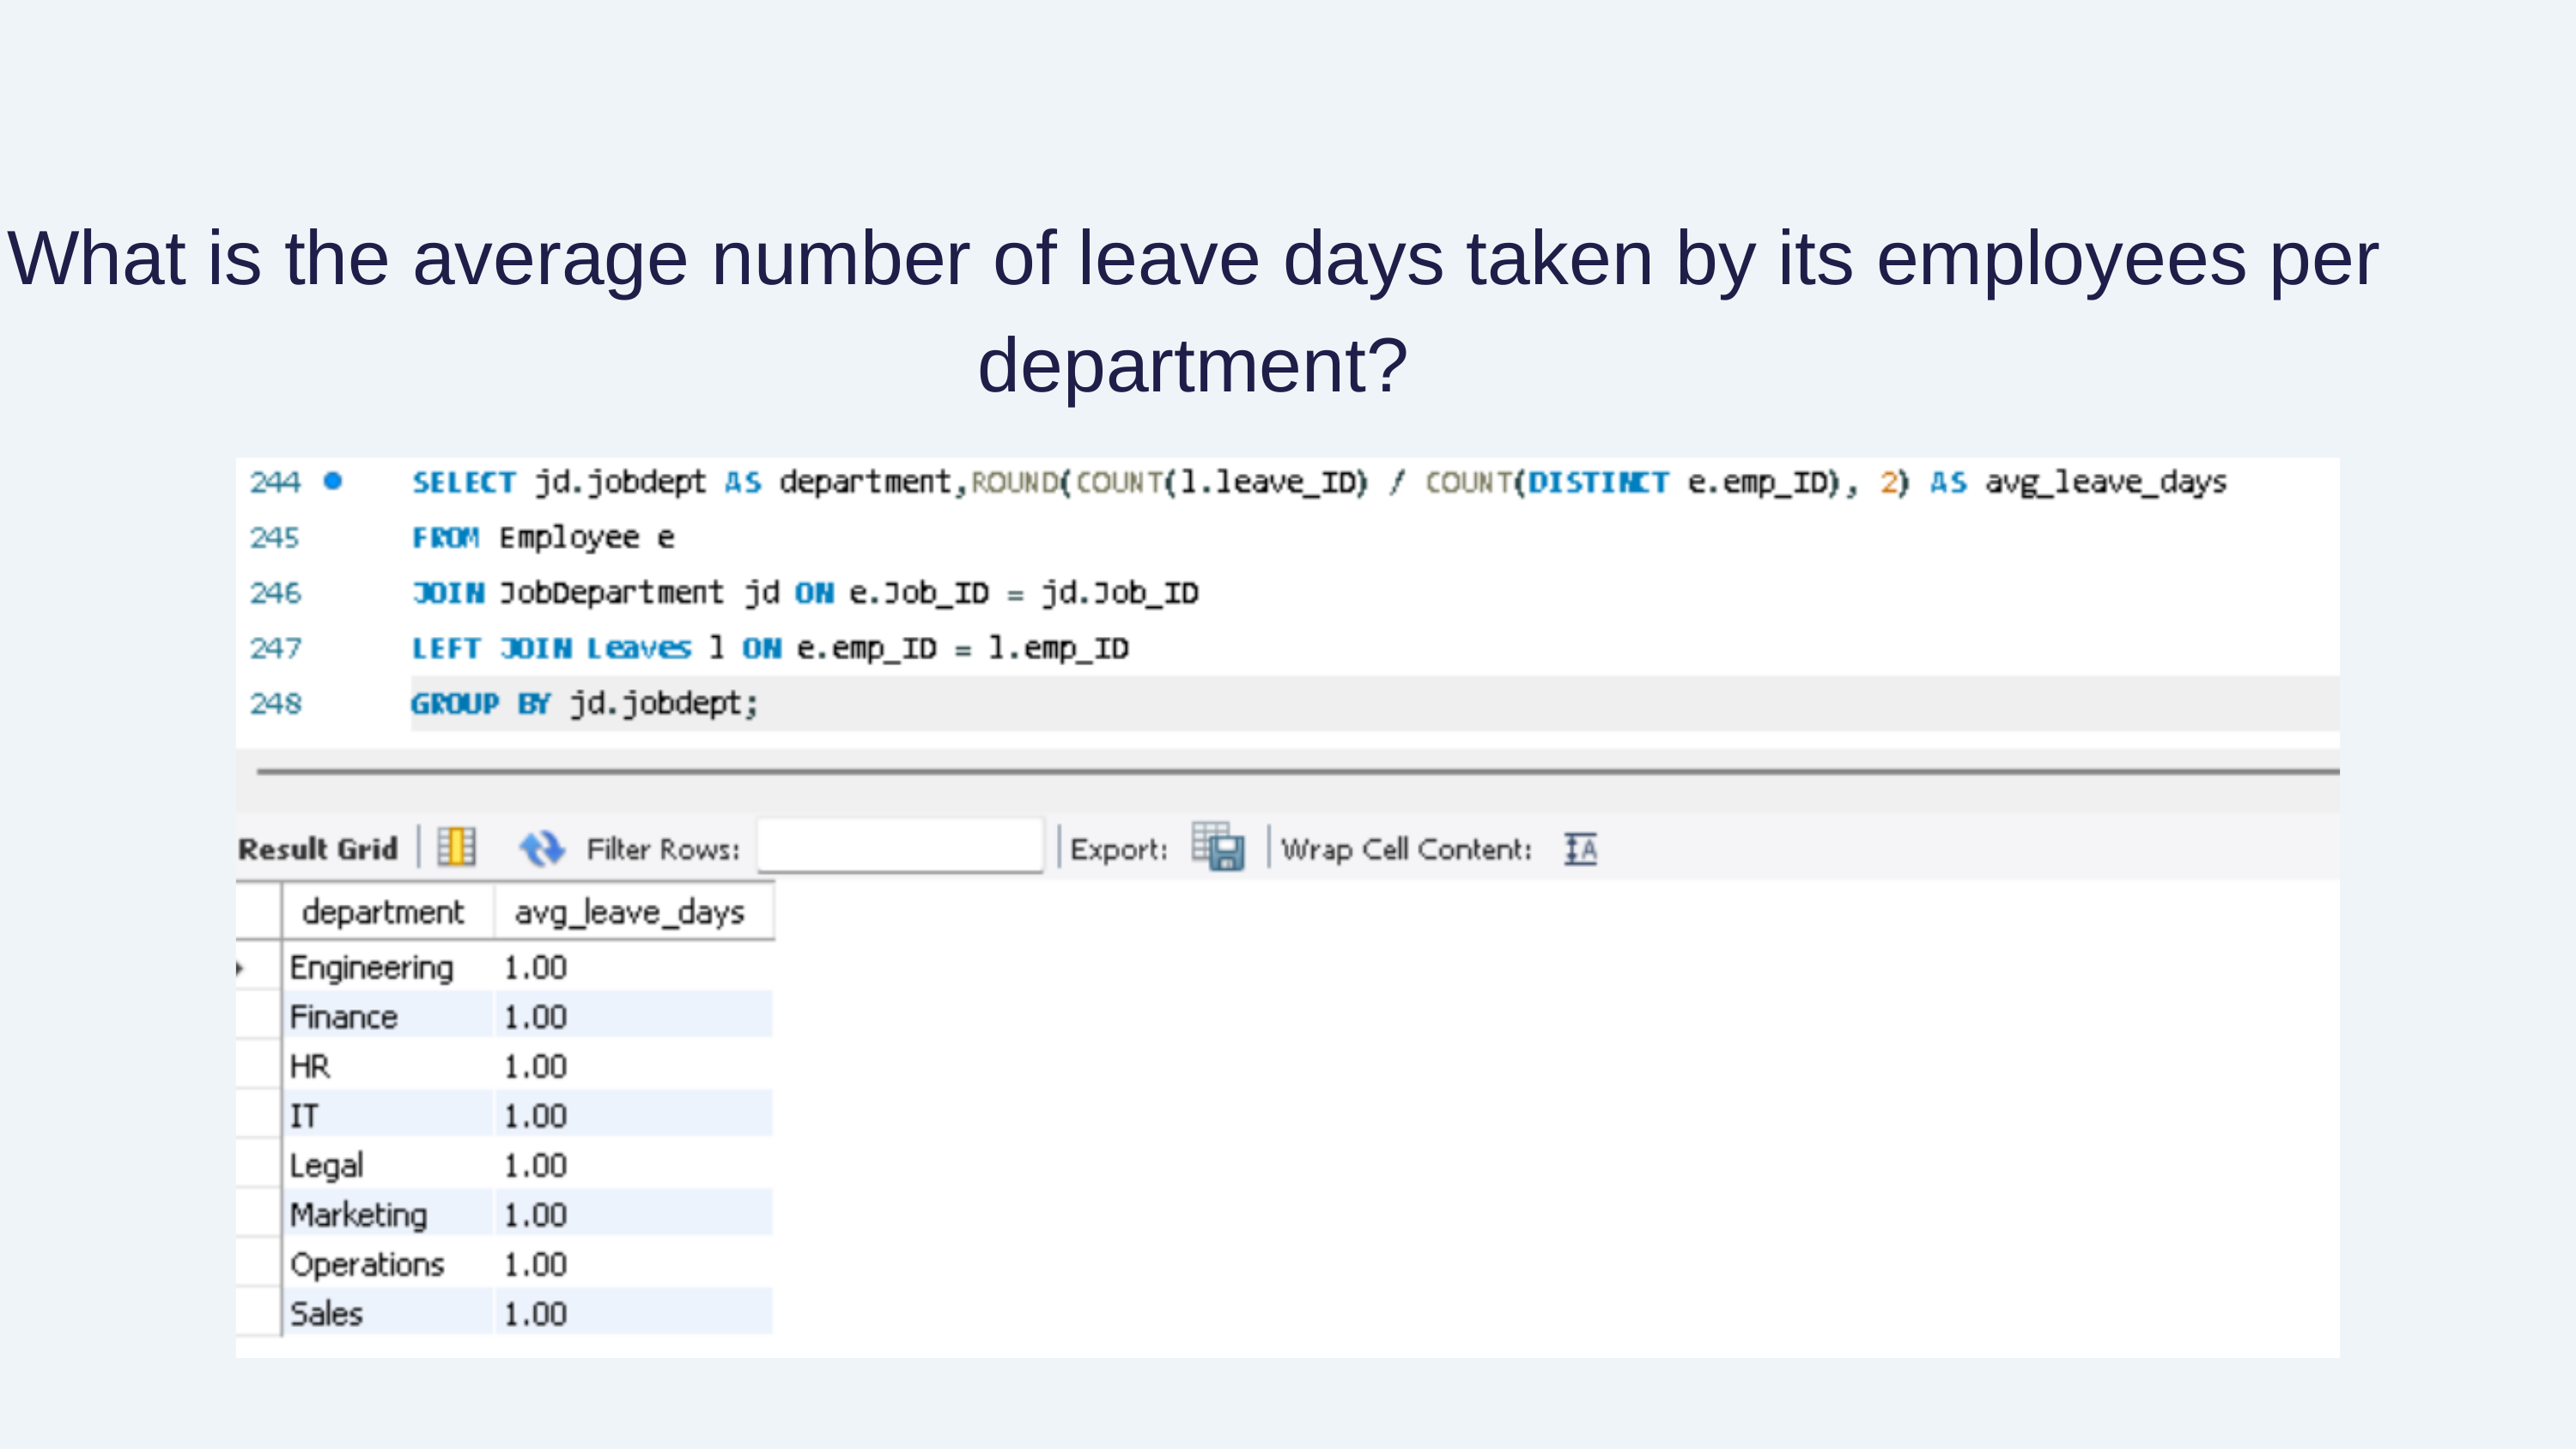

What is the average number of leave days taken by its employees per department?